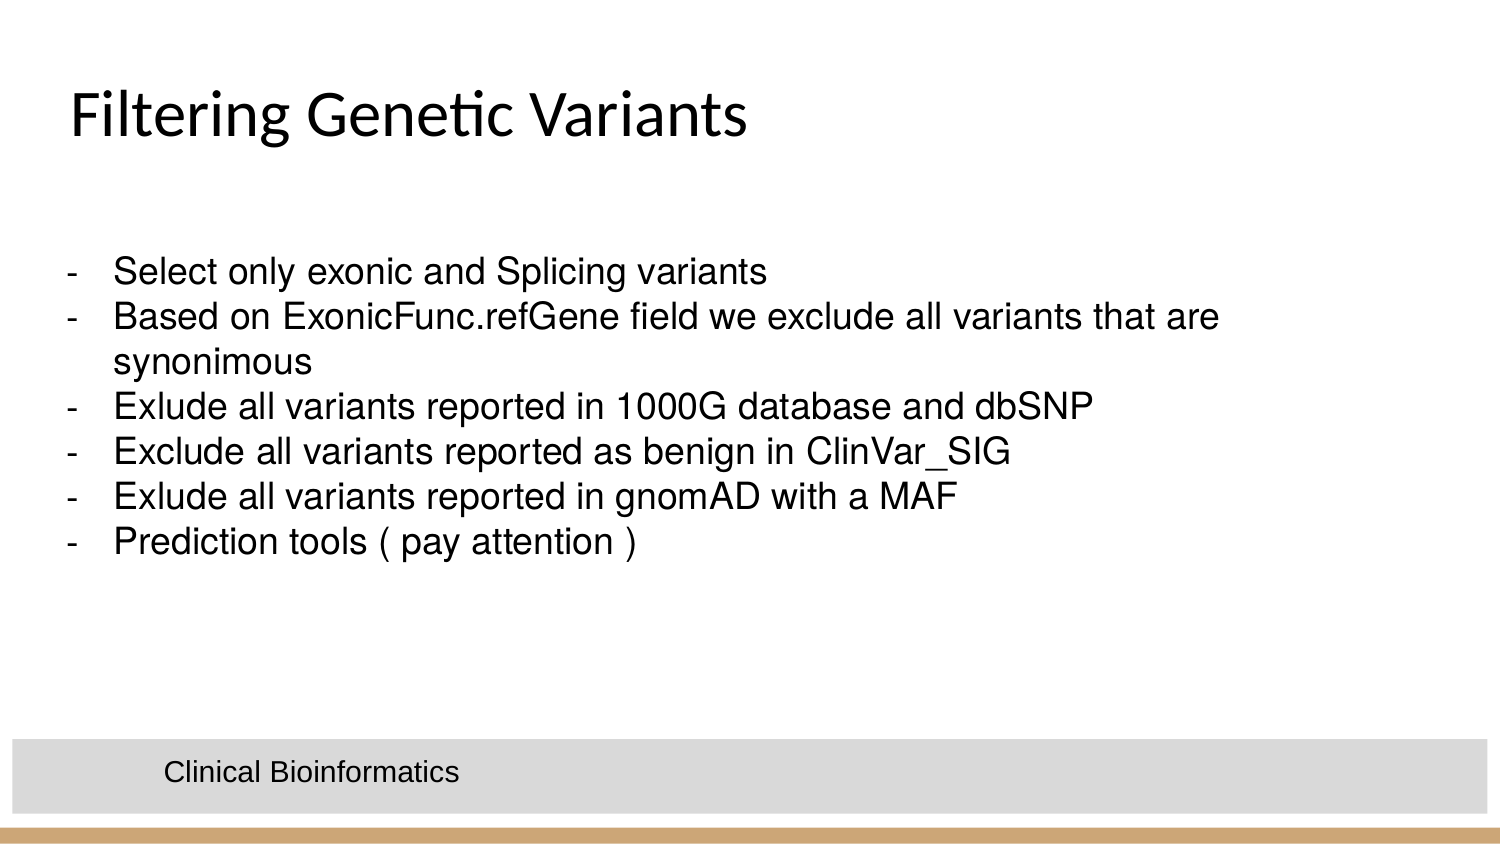

# Filtering Genetic Variants
Select only exonic and Splicing variants
Based on ExonicFunc.refGene field we exclude all variants that are  synonimous
Exlude all variants reported in 1000G database and dbSNP
Exclude all variants reported as benign in ClinVar_SIG
Exlude all variants reported in gnomAD with a MAF
Prediction tools ( pay attention )
Clinical Bioinformatics